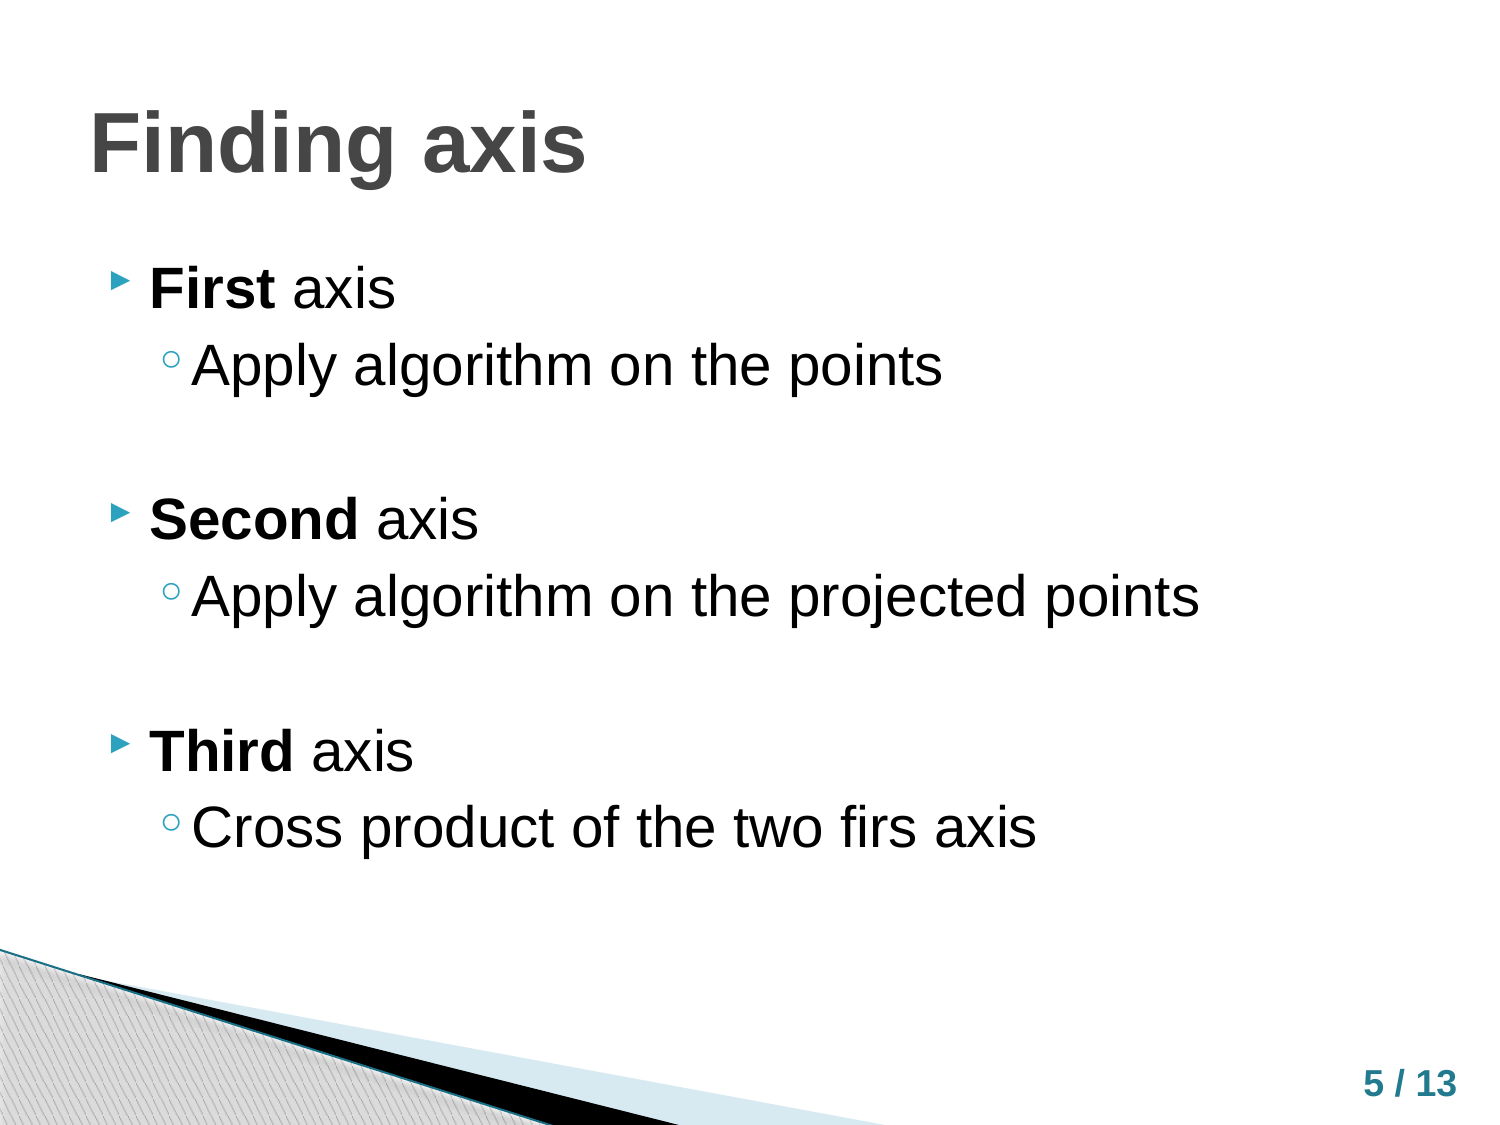

# Finding axis
First axis
Apply algorithm on the points

Second axis
Apply algorithm on the projected points

Third axis
Cross product of the two firs axis